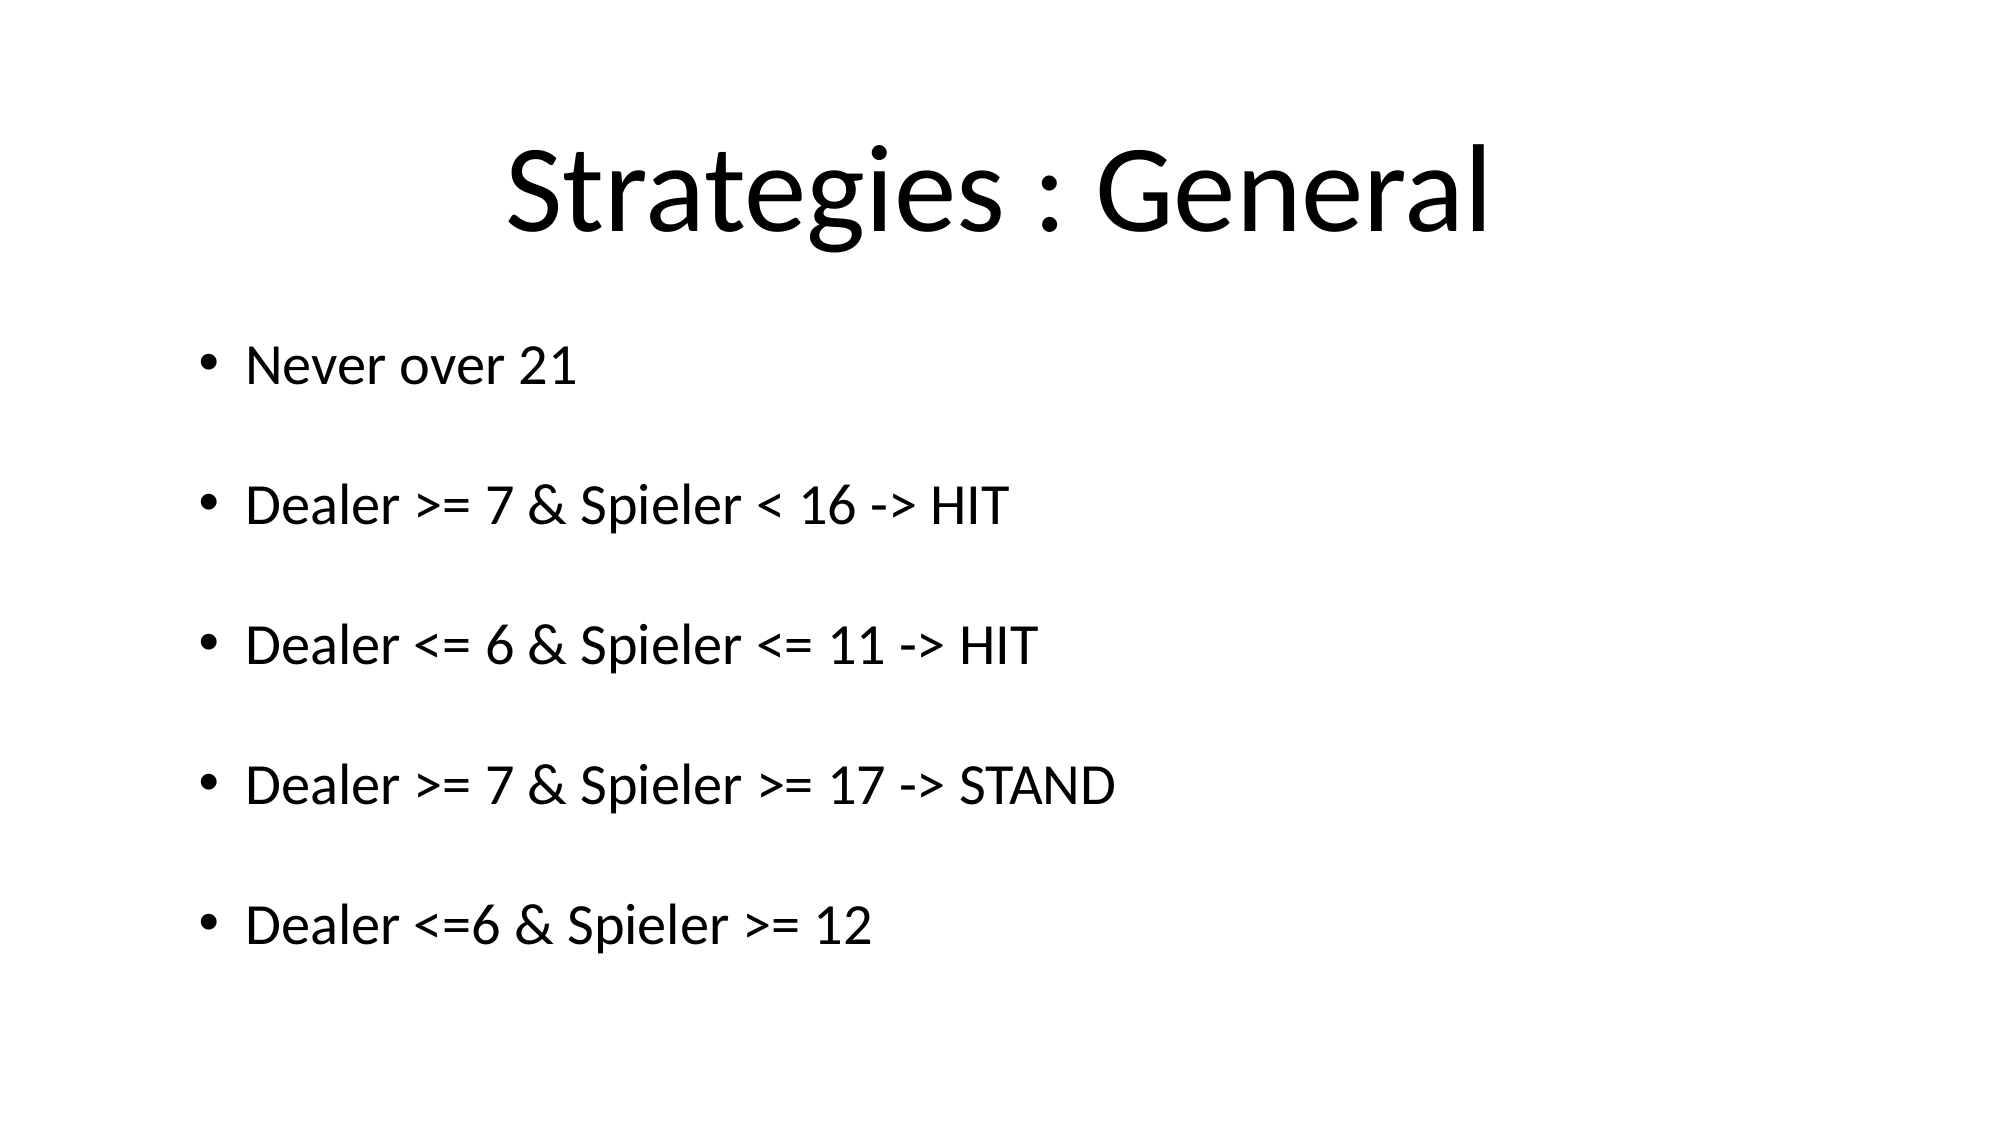

# Strategies : General
Never over 21

Dealer >= 7 & Spieler < 16 -> HIT

Dealer <= 6 & Spieler <= 11 -> HIT

Dealer >= 7 & Spieler >= 17 -> STAND

Dealer <=6 & Spieler >= 12